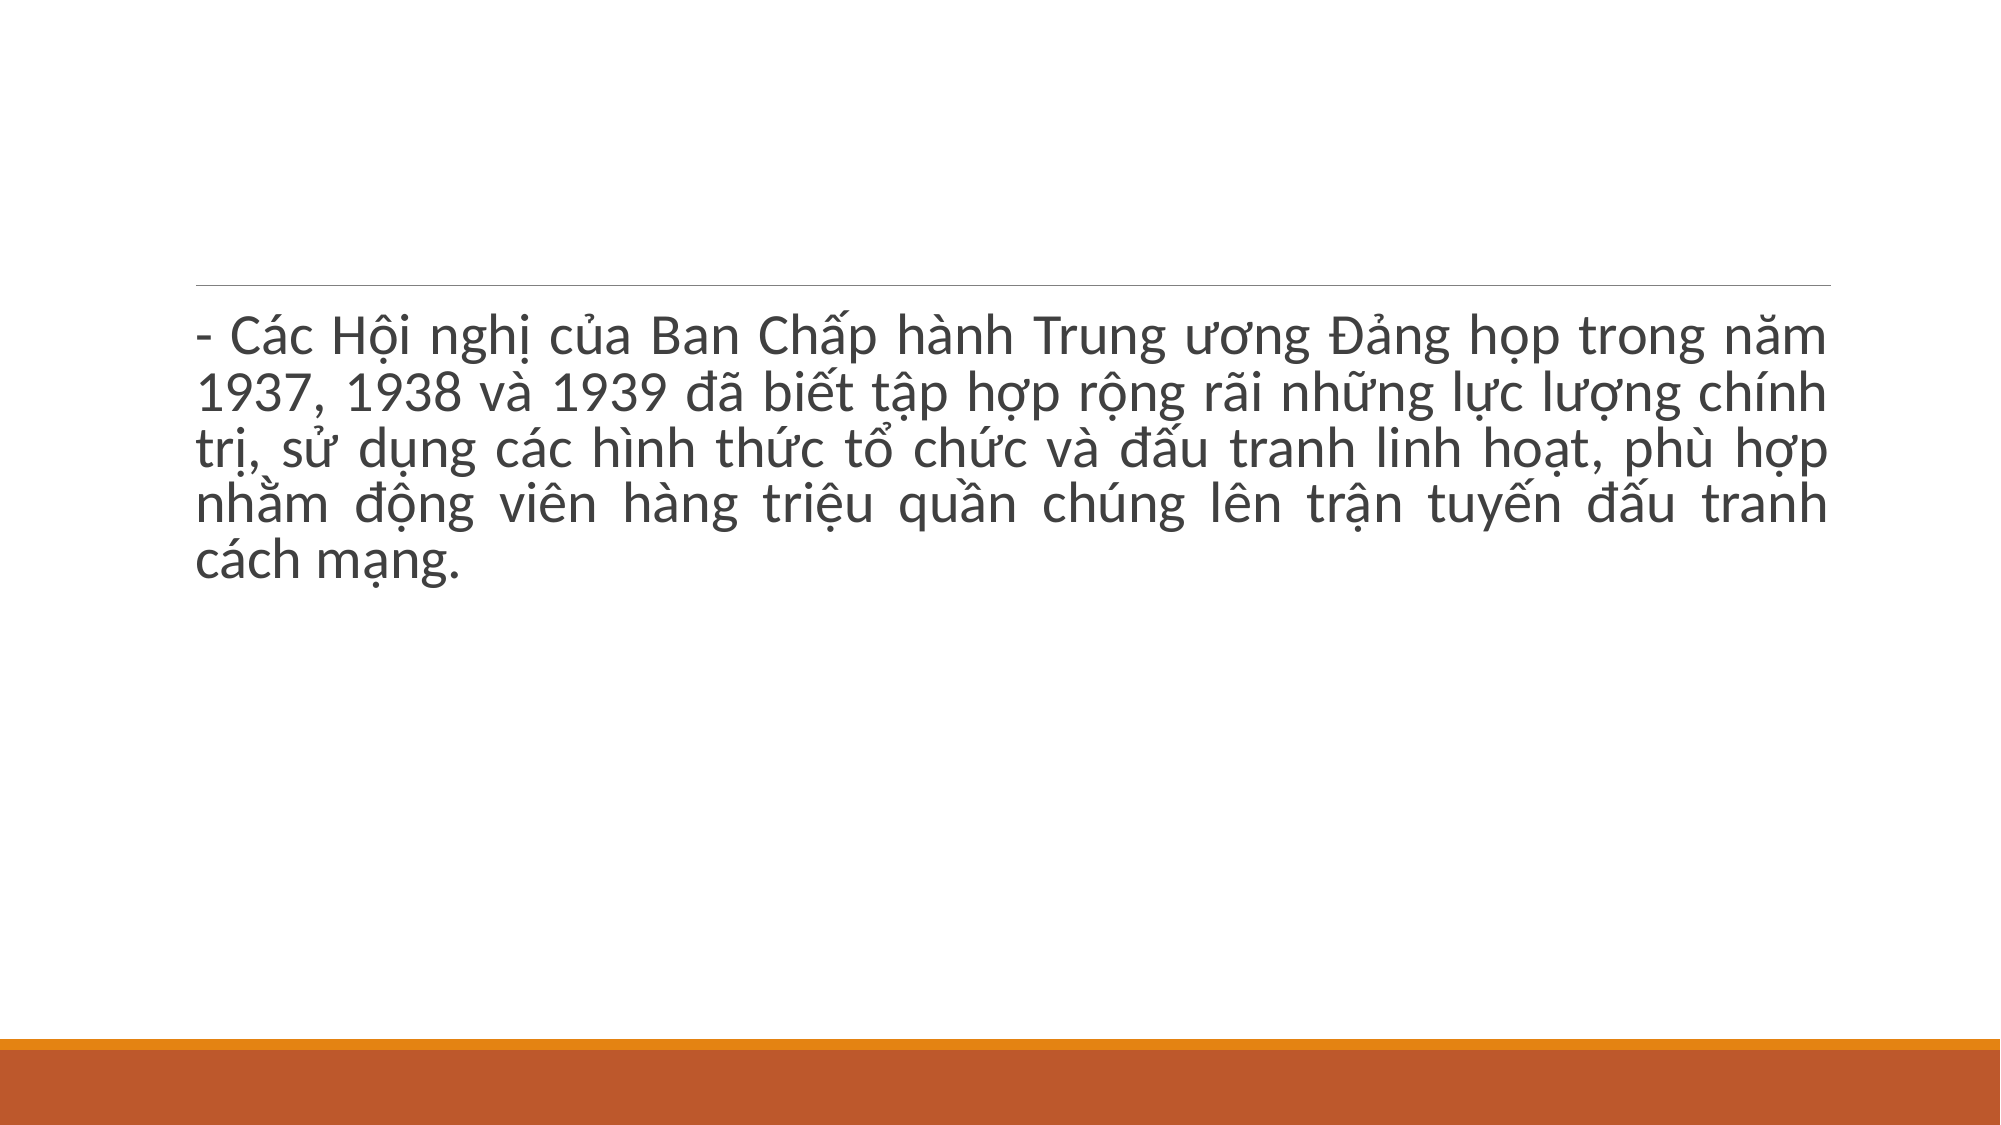

- Các Hội nghị của Ban Chấp hành Trung ương Đảng họp trong năm 1937, 1938 và 1939 đã biết tập hợp rộng rãi những lực lượng chính trị, sử dụng các hình thức tổ chức và đấu tranh linh hoạt, phù hợp nhằm động viên hàng triệu quần chúng lên trận tuyến đấu tranh cách mạng.